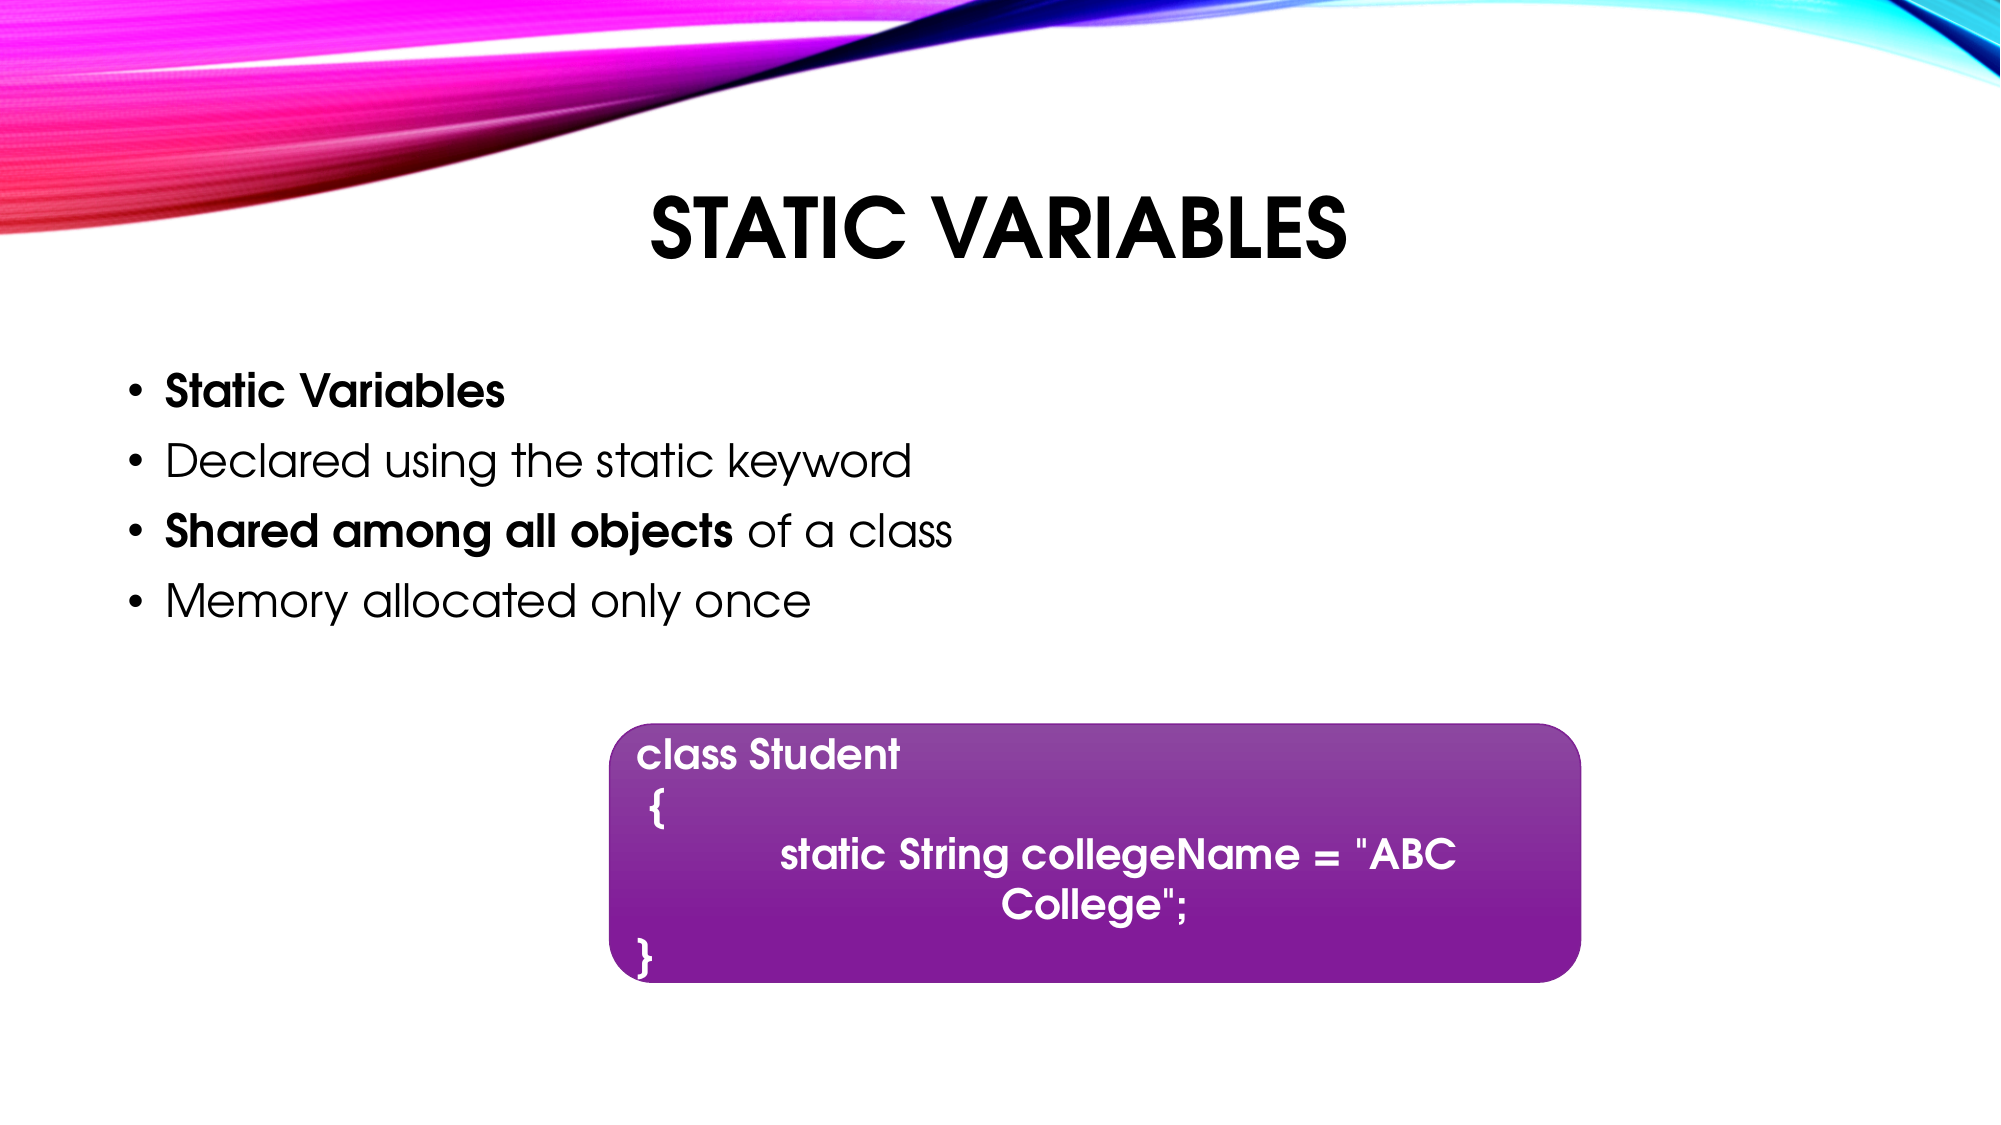

# Static Variables
Static Variables
Declared using the static keyword
Shared among all objects of a class
Memory allocated only once

class Student
 {
    static String collegeName = "ABC College";
}